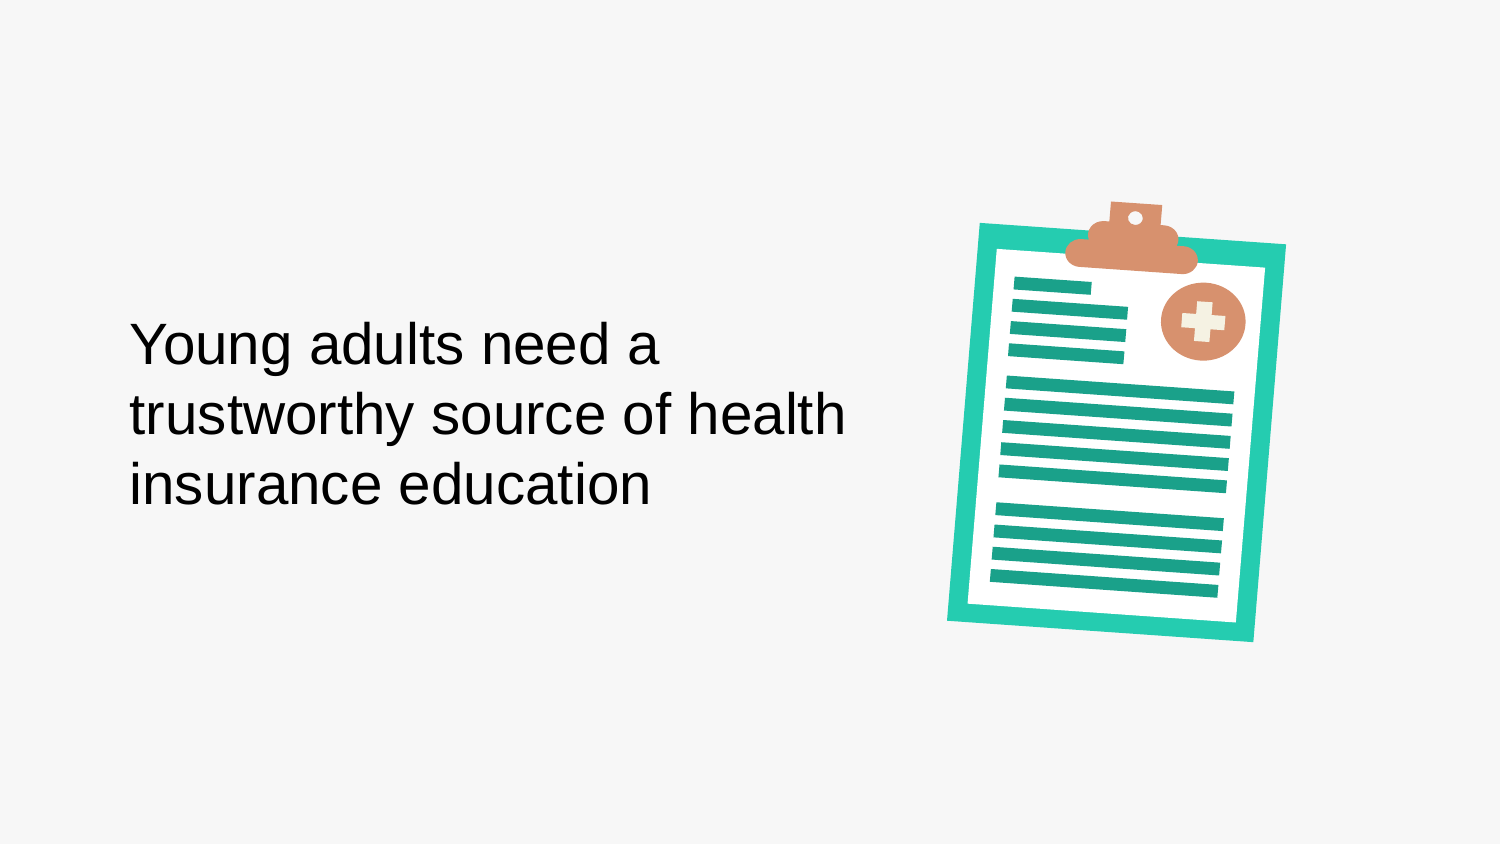

# Young adults need a trustworthy source of health insurance education